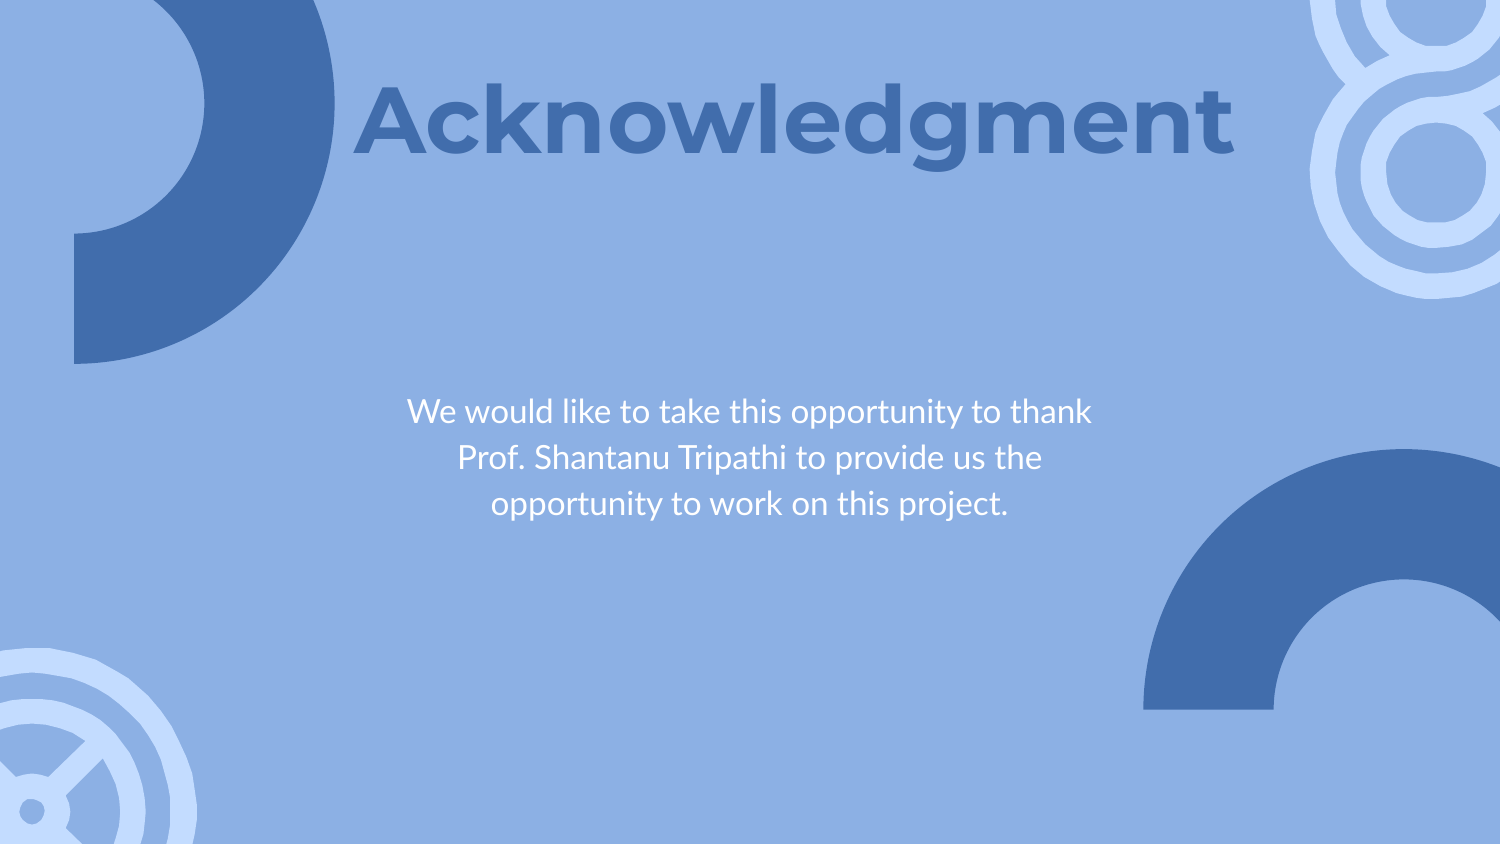

# Acknowledgment
We would like to take this opportunity to thank Prof. Shantanu Tripathi to provide us the opportunity to work on this project.